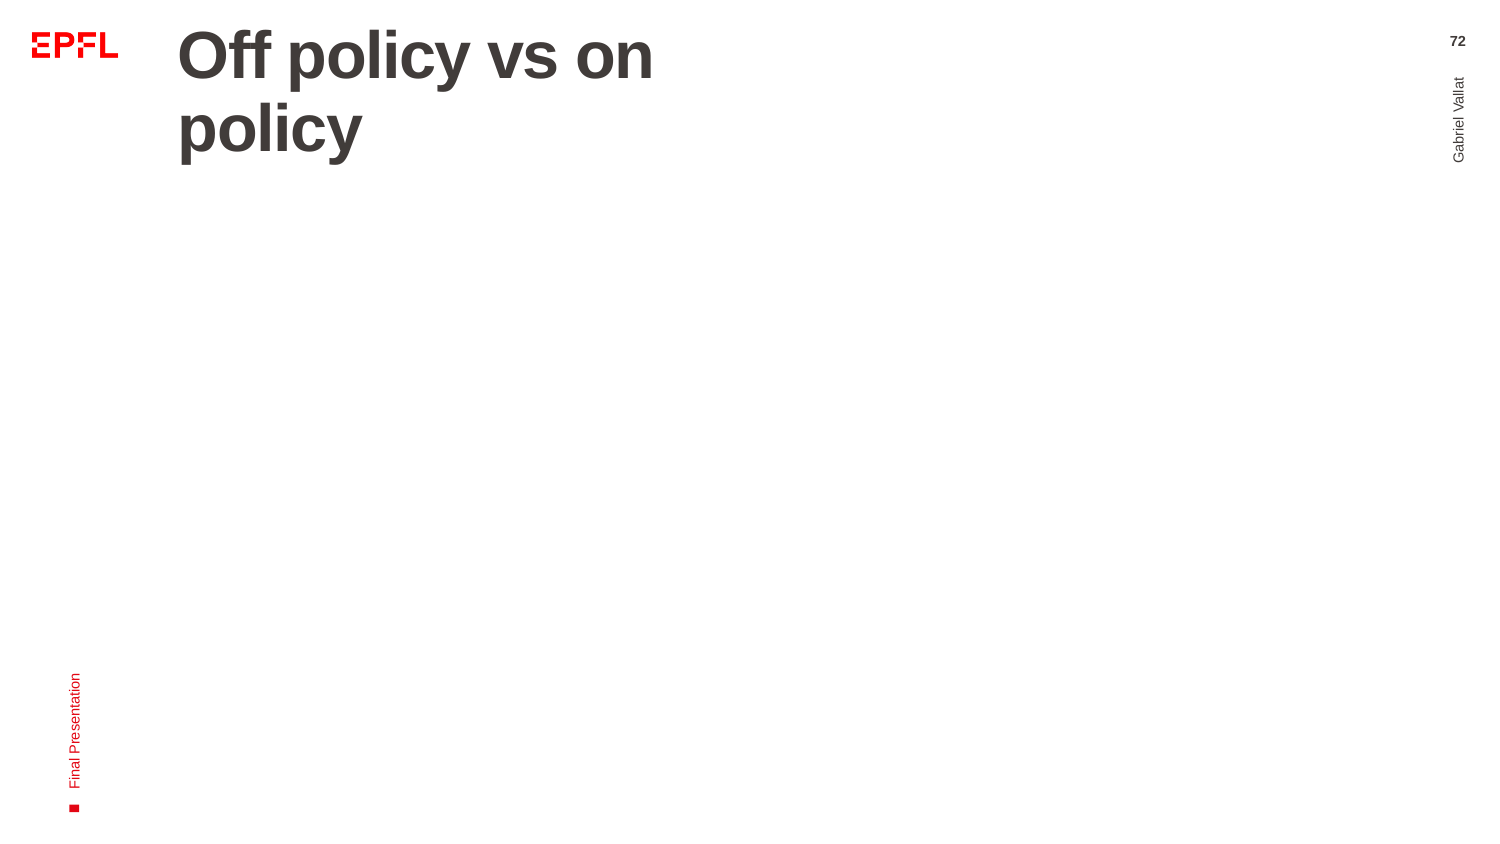

# Off policy vs on policy
72

Gabriel Vallat
Final Presentation